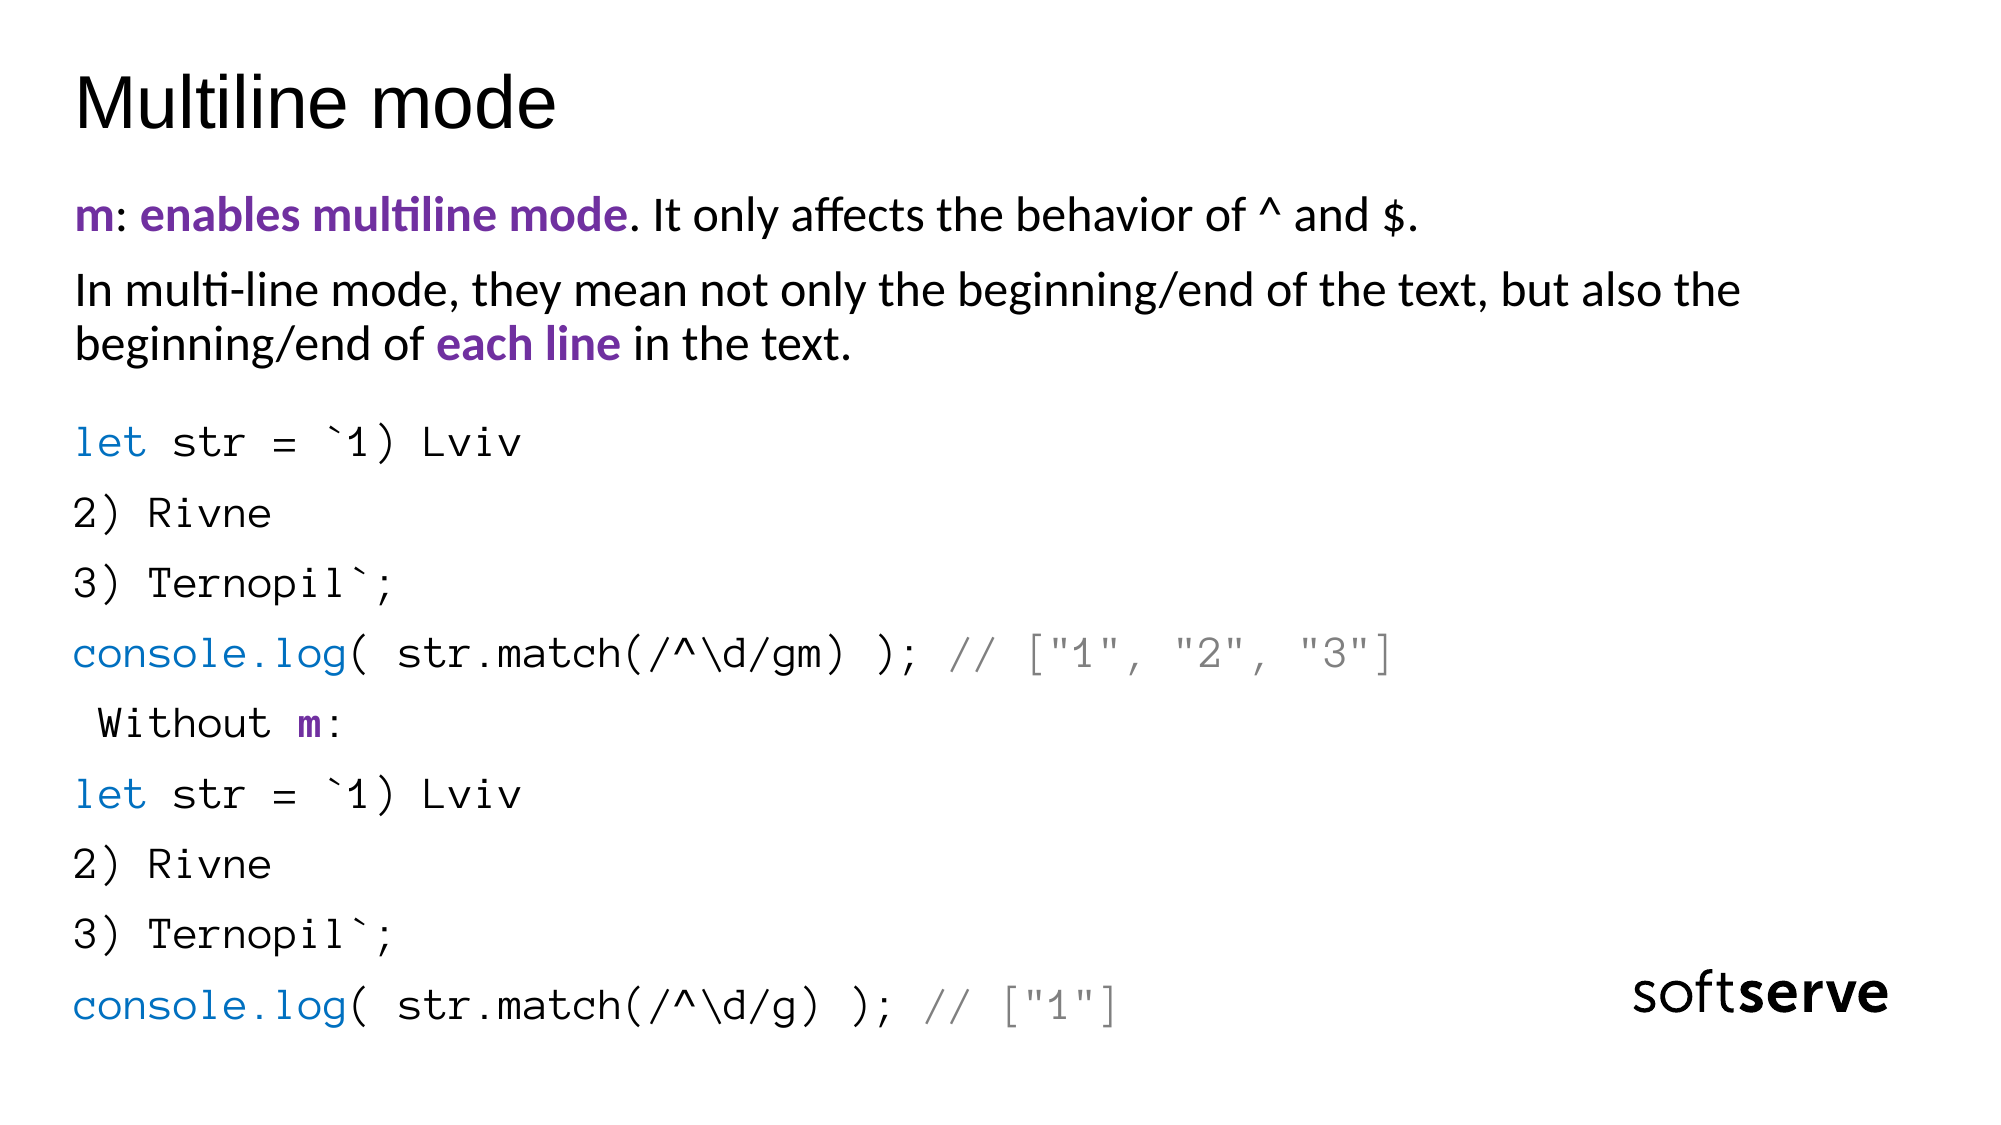

# Multiline mode
m: enables multiline mode. It only affects the behavior of ^ and $.
In multi-line mode, they mean not only the beginning/end of the text, but also the beginning/end of each line in the text.
let str = `1) Lviv
2) Rivne
3) Ternopil`;
console.log( str.match(/^\d/gm) ); // ["1", "2", "3"]
 Without m:
let str = `1) Lviv
2) Rivne
3) Ternopil`;
console.log( str.match(/^\d/g) ); // ["1"]